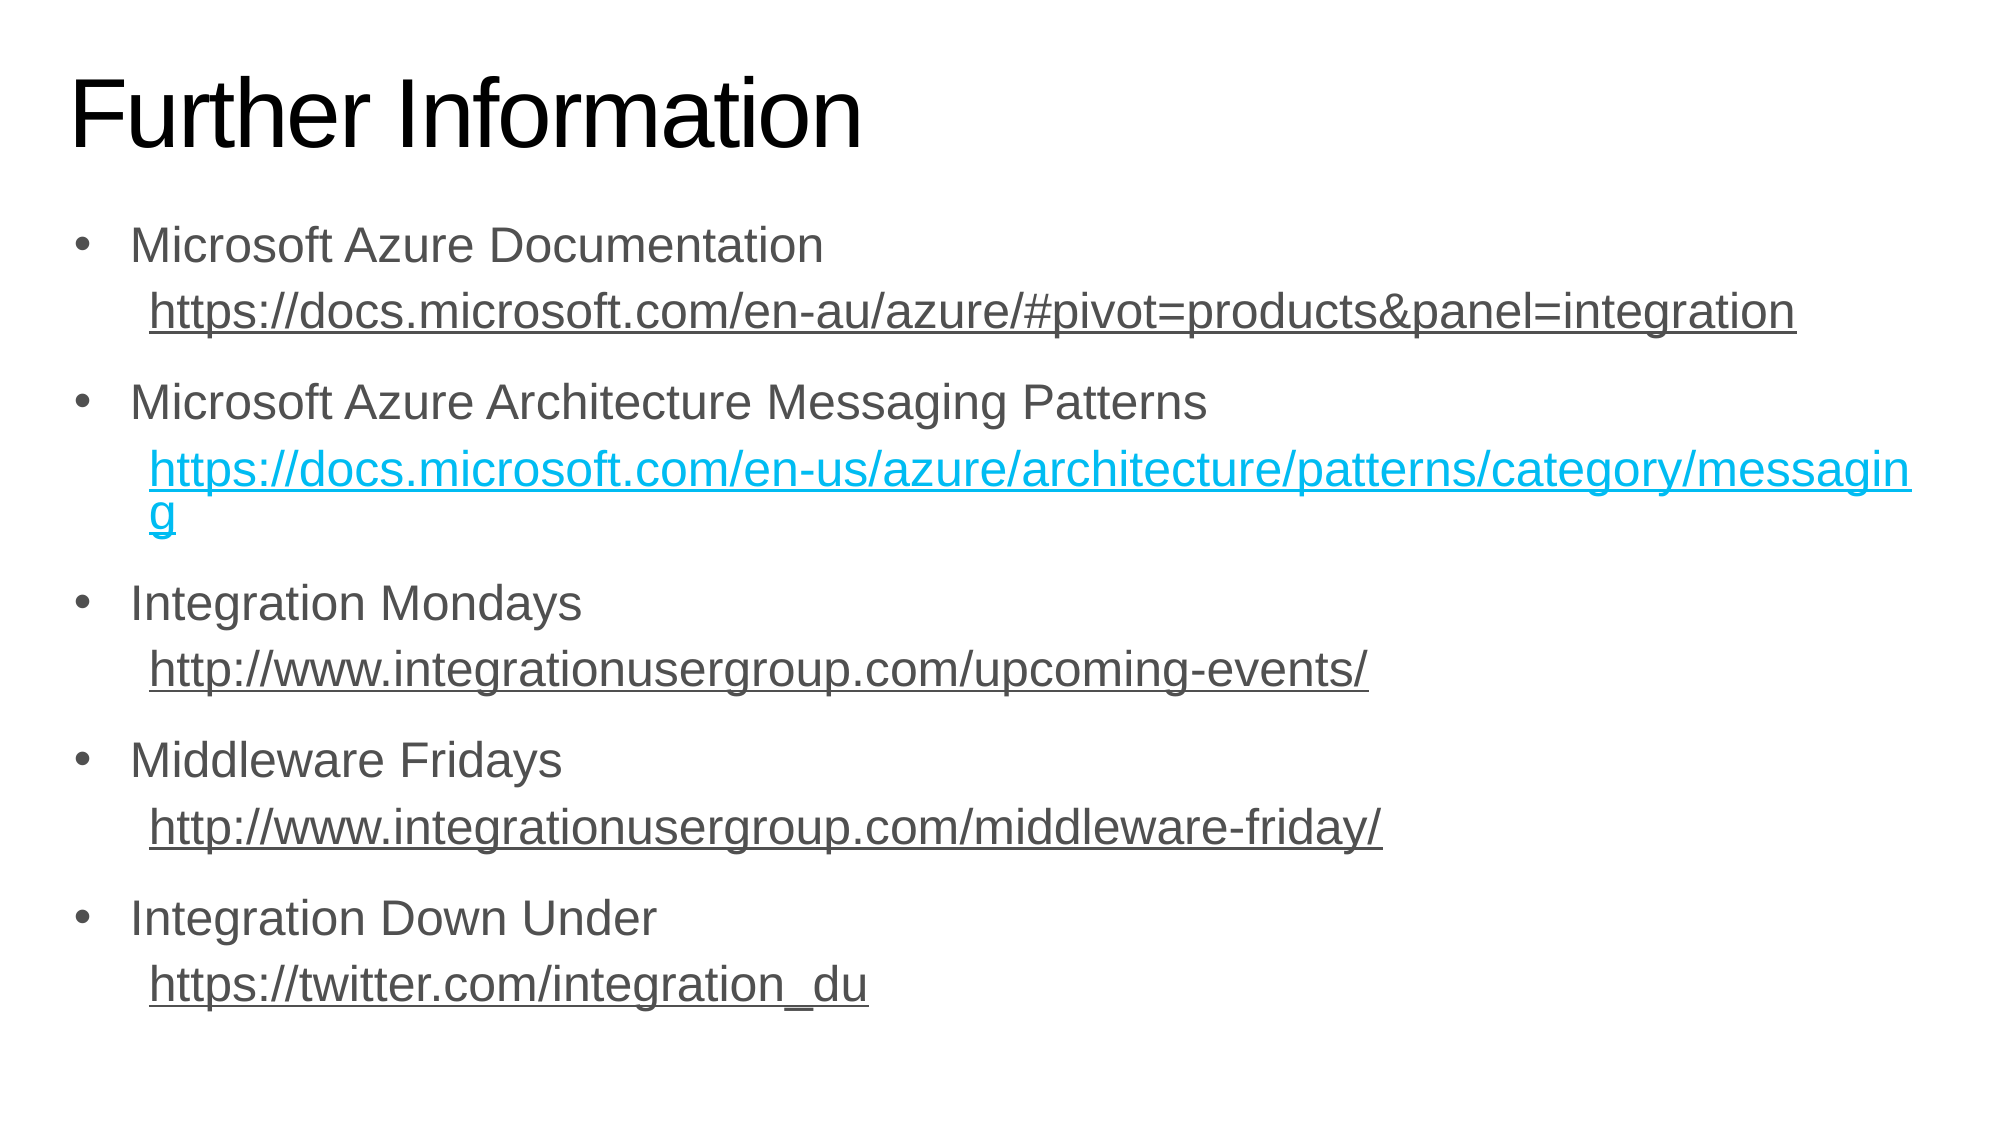

# Further Information
Microsoft Azure Documentation
https://docs.microsoft.com/en-au/azure/#pivot=products&panel=integration

Microsoft Azure Architecture Messaging Patterns
https://docs.microsoft.com/en-us/azure/architecture/patterns/category/messaging

Integration Mondays
http://www.integrationusergroup.com/upcoming-events/

Middleware Fridays
http://www.integrationusergroup.com/middleware-friday/

Integration Down Under
https://twitter.com/integration_du